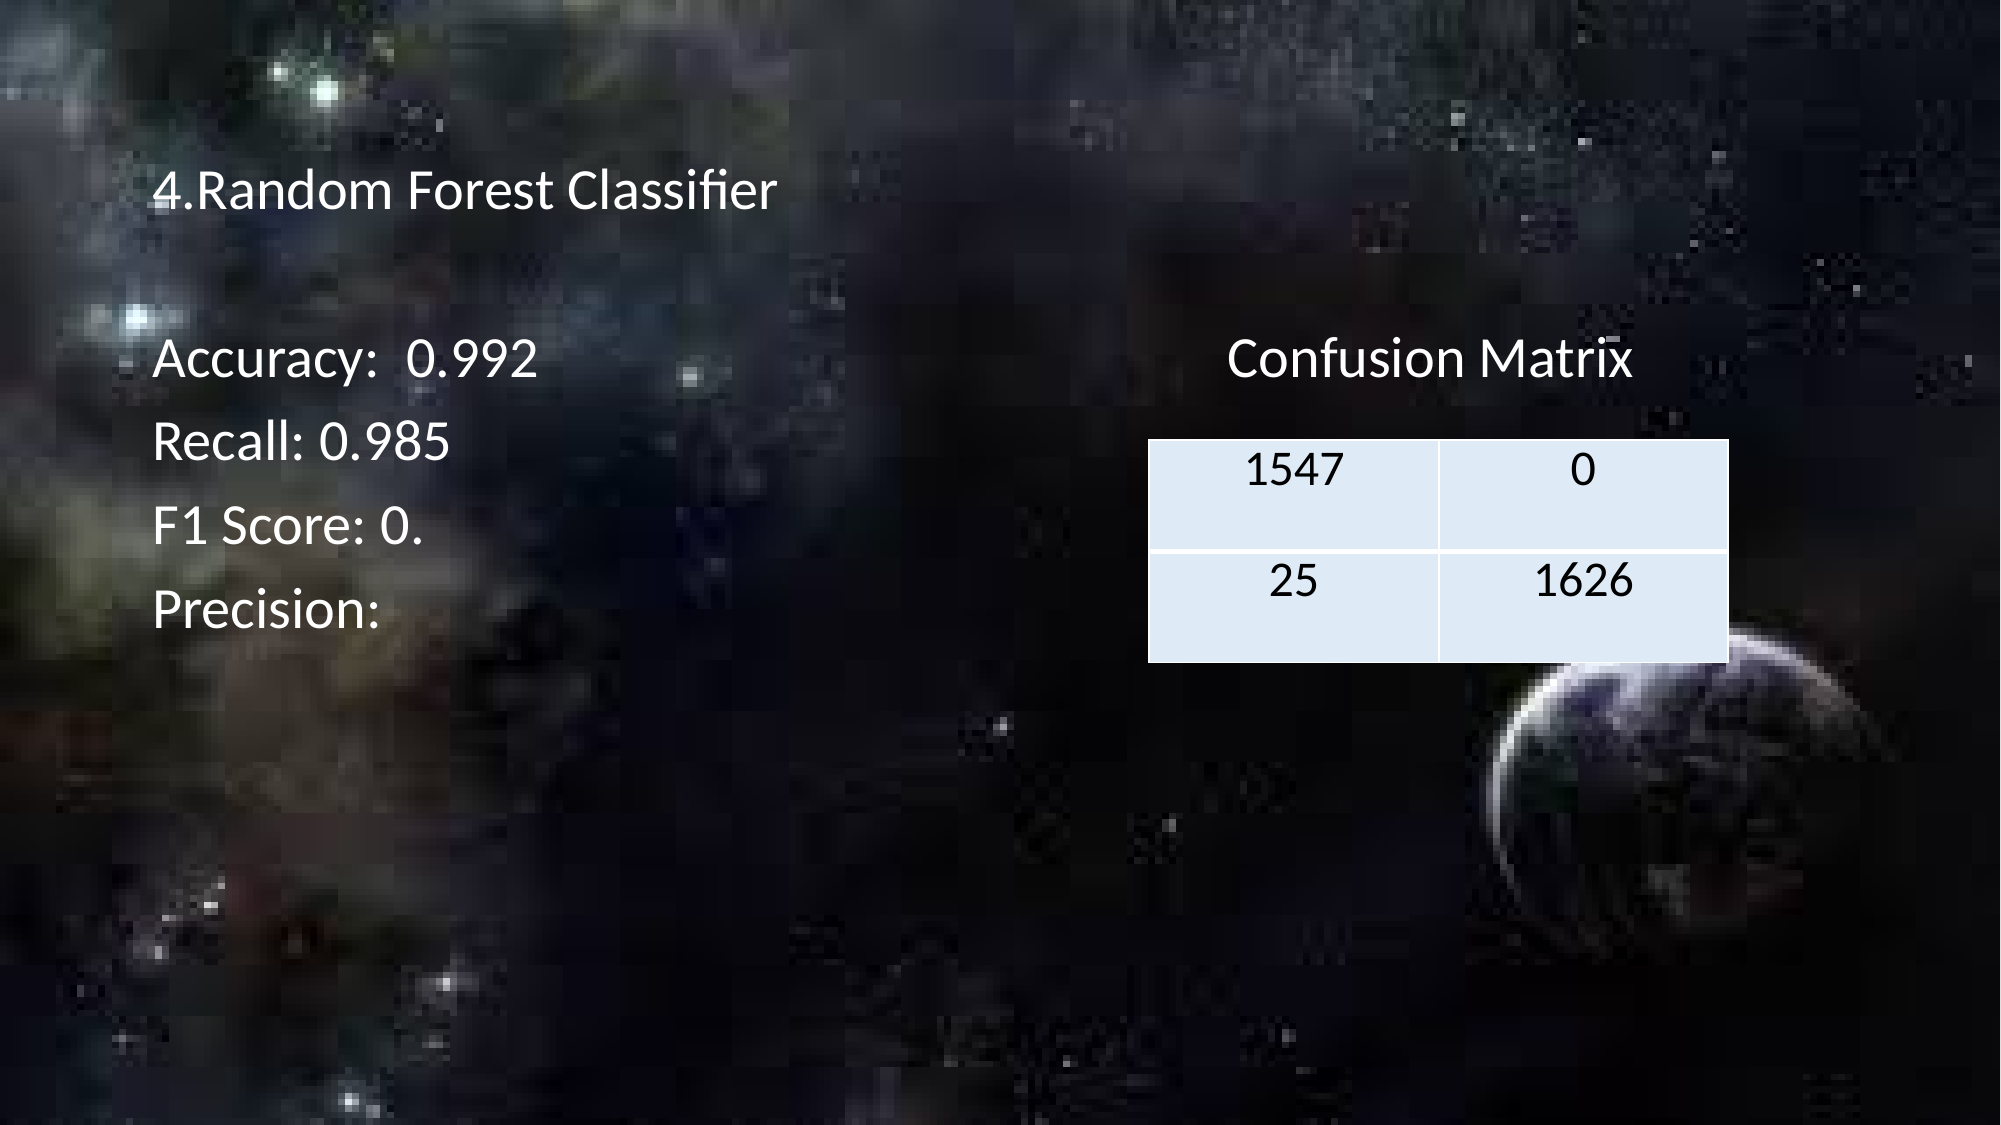

4.Random Forest Classifier

Accuracy:  0.992                                                    Confusion Matrix
Recall: 0.985
F1 Score: 0.
Precision:
| 1547 | 0 |
| --- | --- |
| 25 | 1626 |